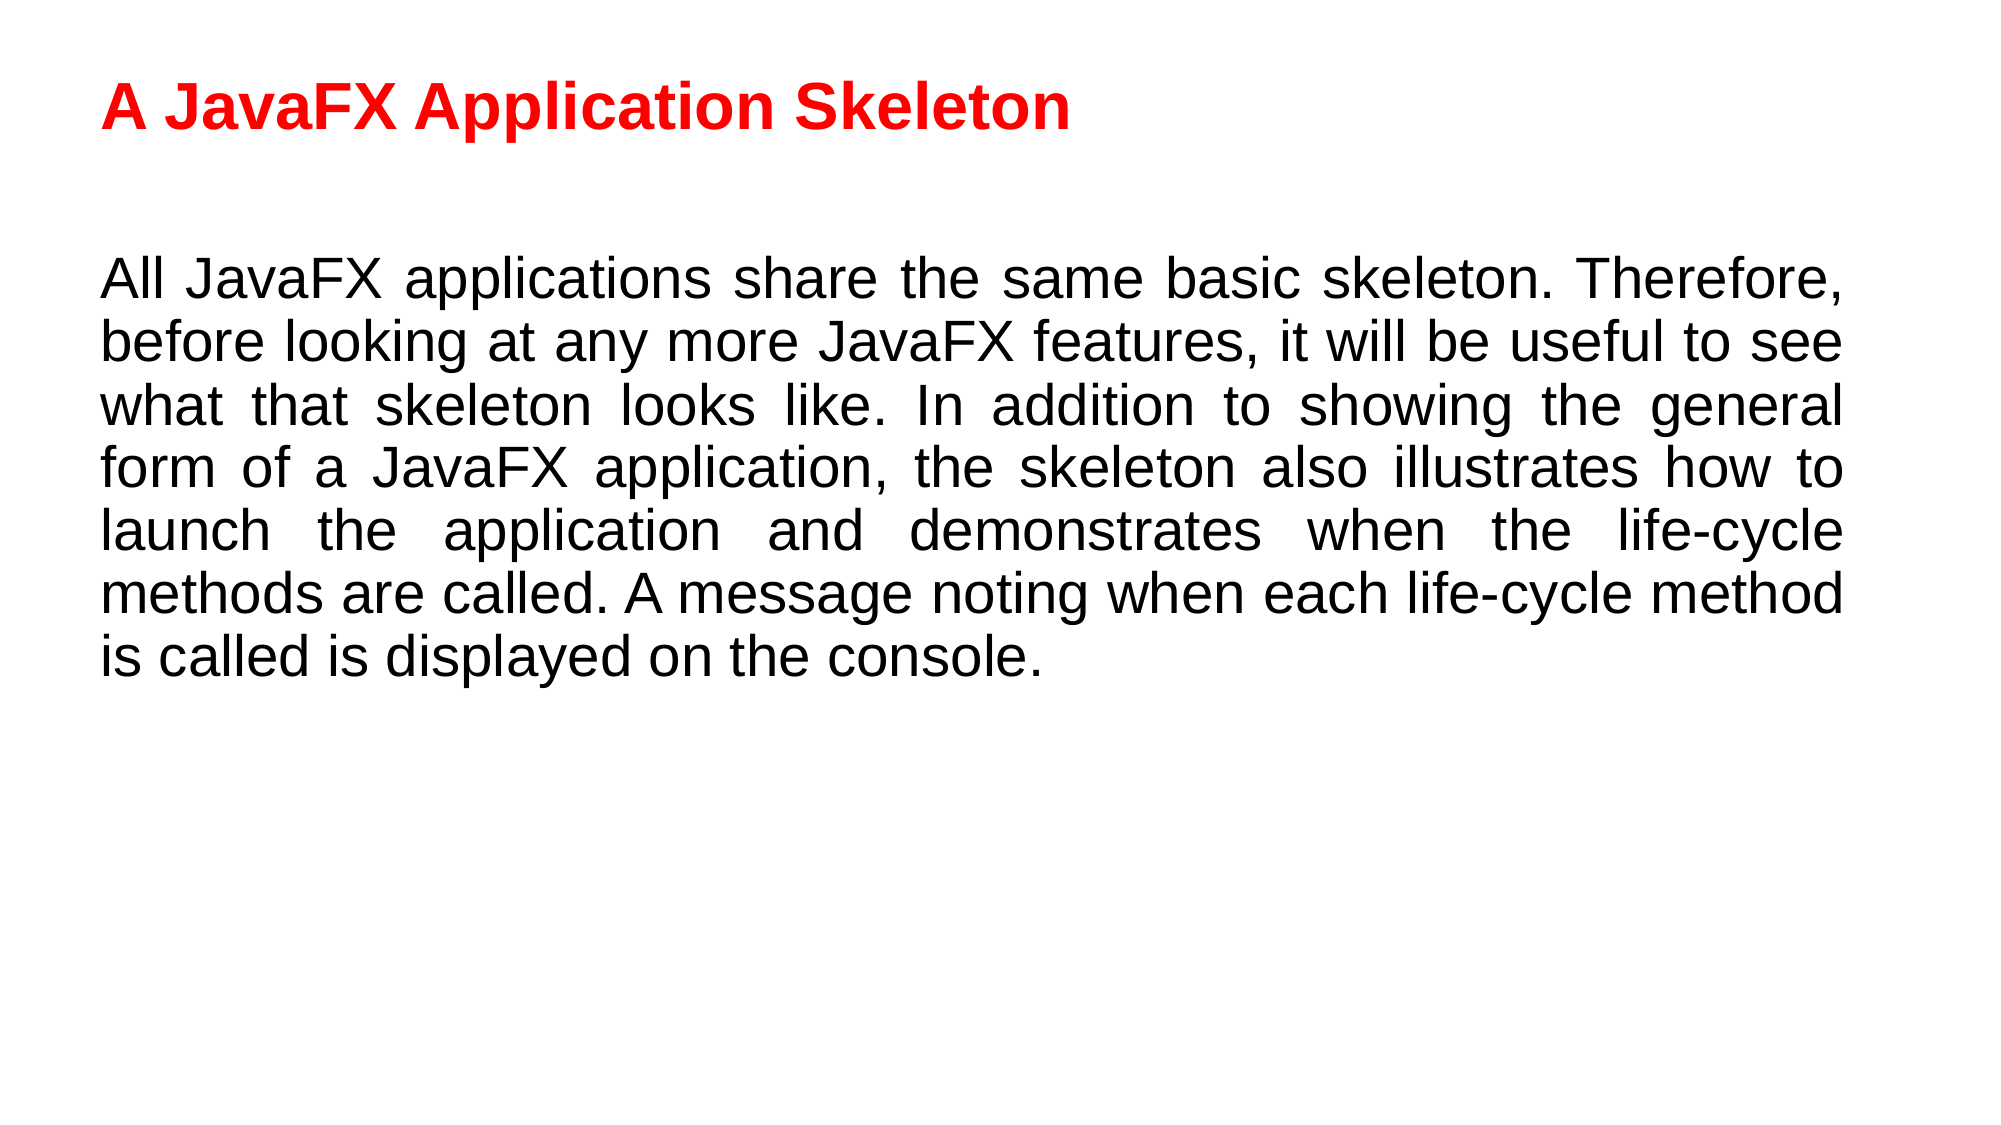

A JavaFX Application Skeleton

All JavaFX applications share the same basic skeleton. Therefore, before looking at any more JavaFX features, it will be useful to see what that skeleton looks like. In addition to showing the general form of a JavaFX application, the skeleton also illustrates how to launch the application and demonstrates when the life-cycle methods are called. A message noting when each life-cycle method is called is displayed on the console.